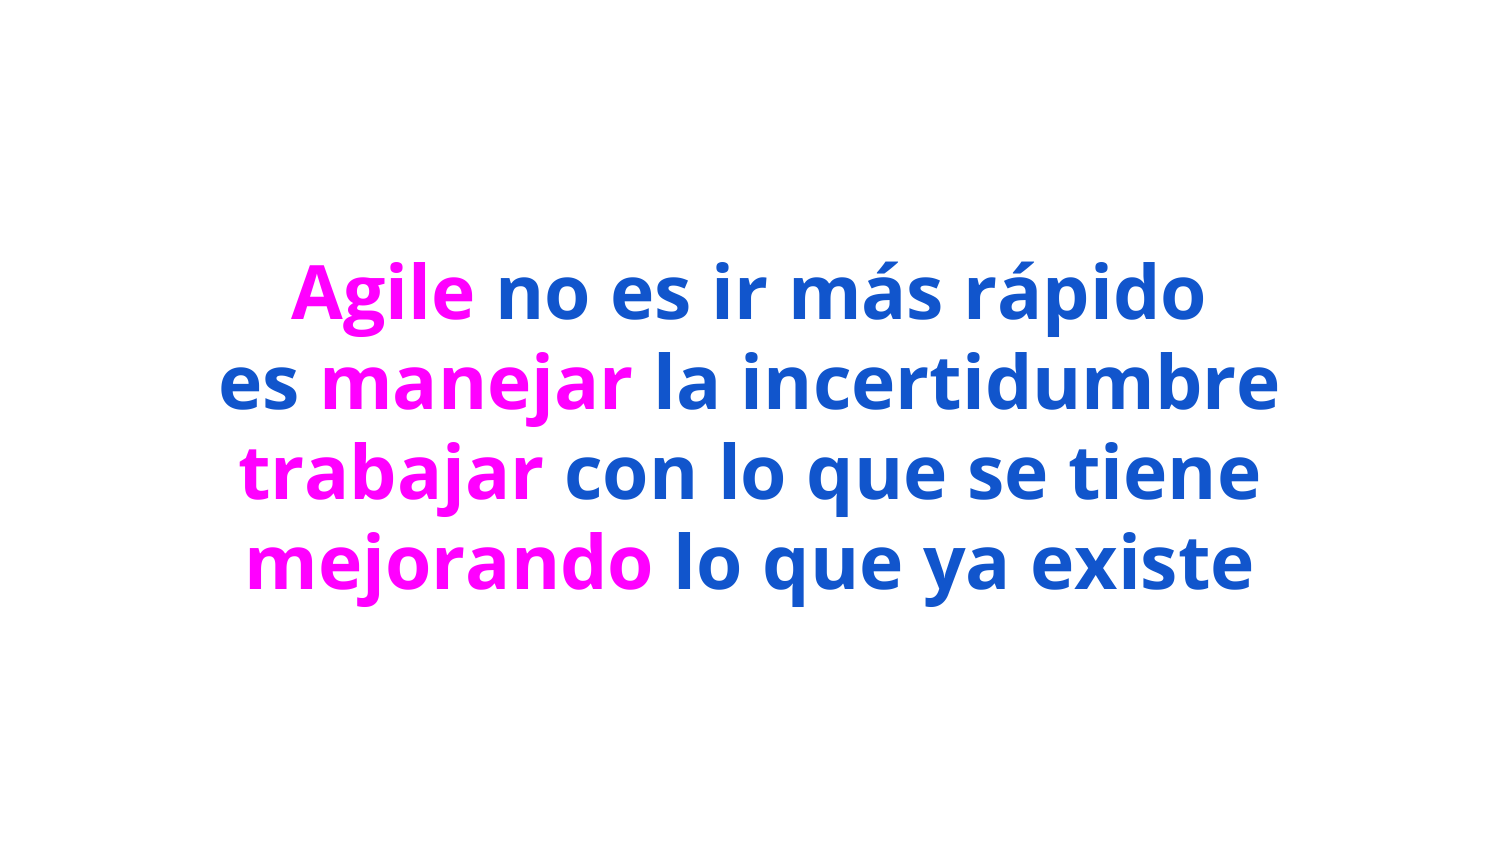

# Agile no es ir más rápido es manejar la incertidumbre
trabajar con lo que se tiene
mejorando lo que ya existe